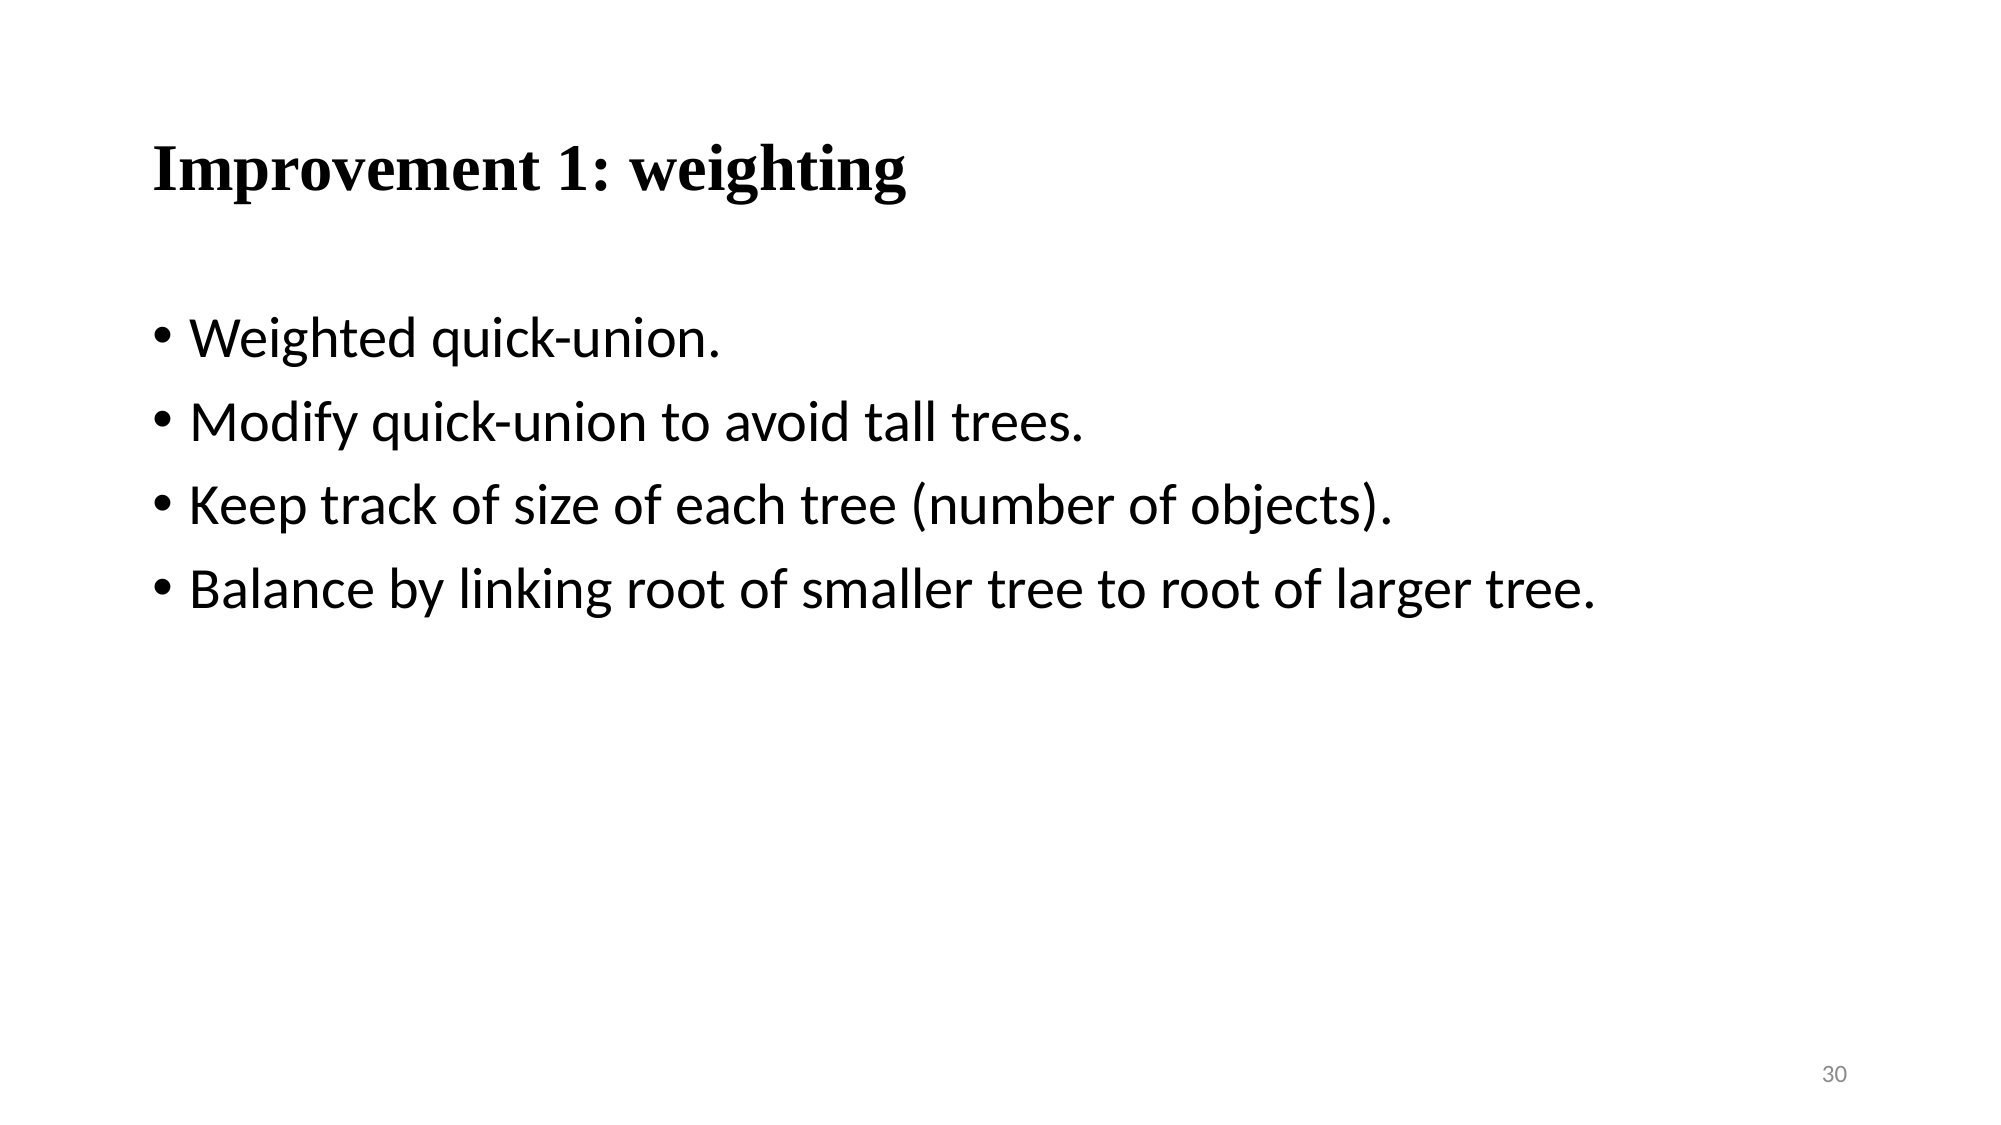

# Improvement 1: weighting
Weighted quick-union.
Modify quick-union to avoid tall trees.
Keep track of size of each tree (number of objects).
Balance by linking root of smaller tree to root of larger tree.
30